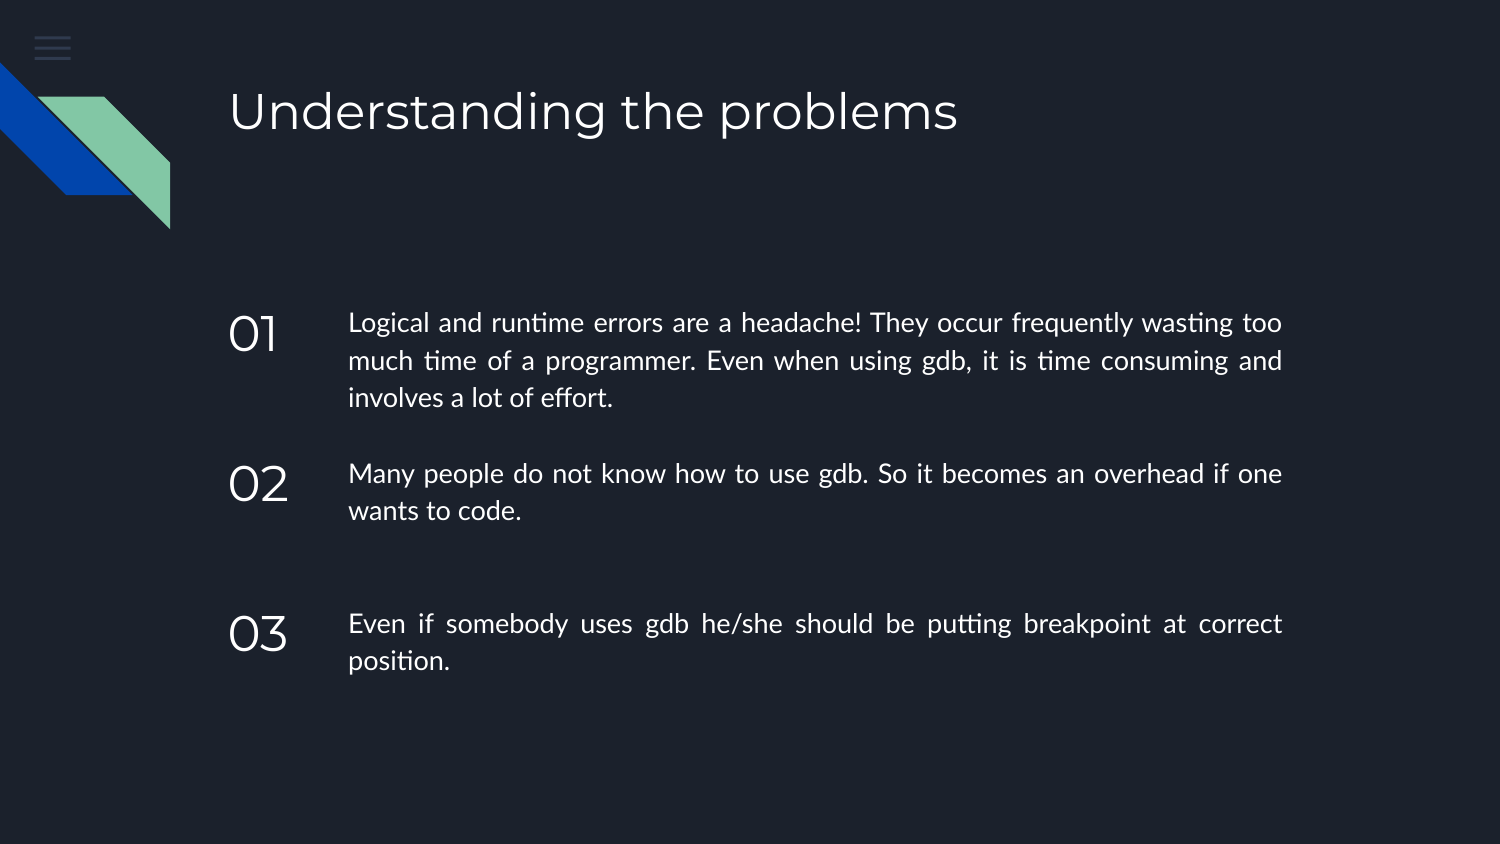

# Understanding the problems
01

Logical and runtime errors are a headache! They occur frequently wasting too much time of a programmer. Even when using gdb, it is time consuming and involves a lot of effort.
02

Many people do not know how to use gdb. So it becomes an overhead if one wants to code.
03
Even if somebody uses gdb he/she should be putting breakpoint at correct position.